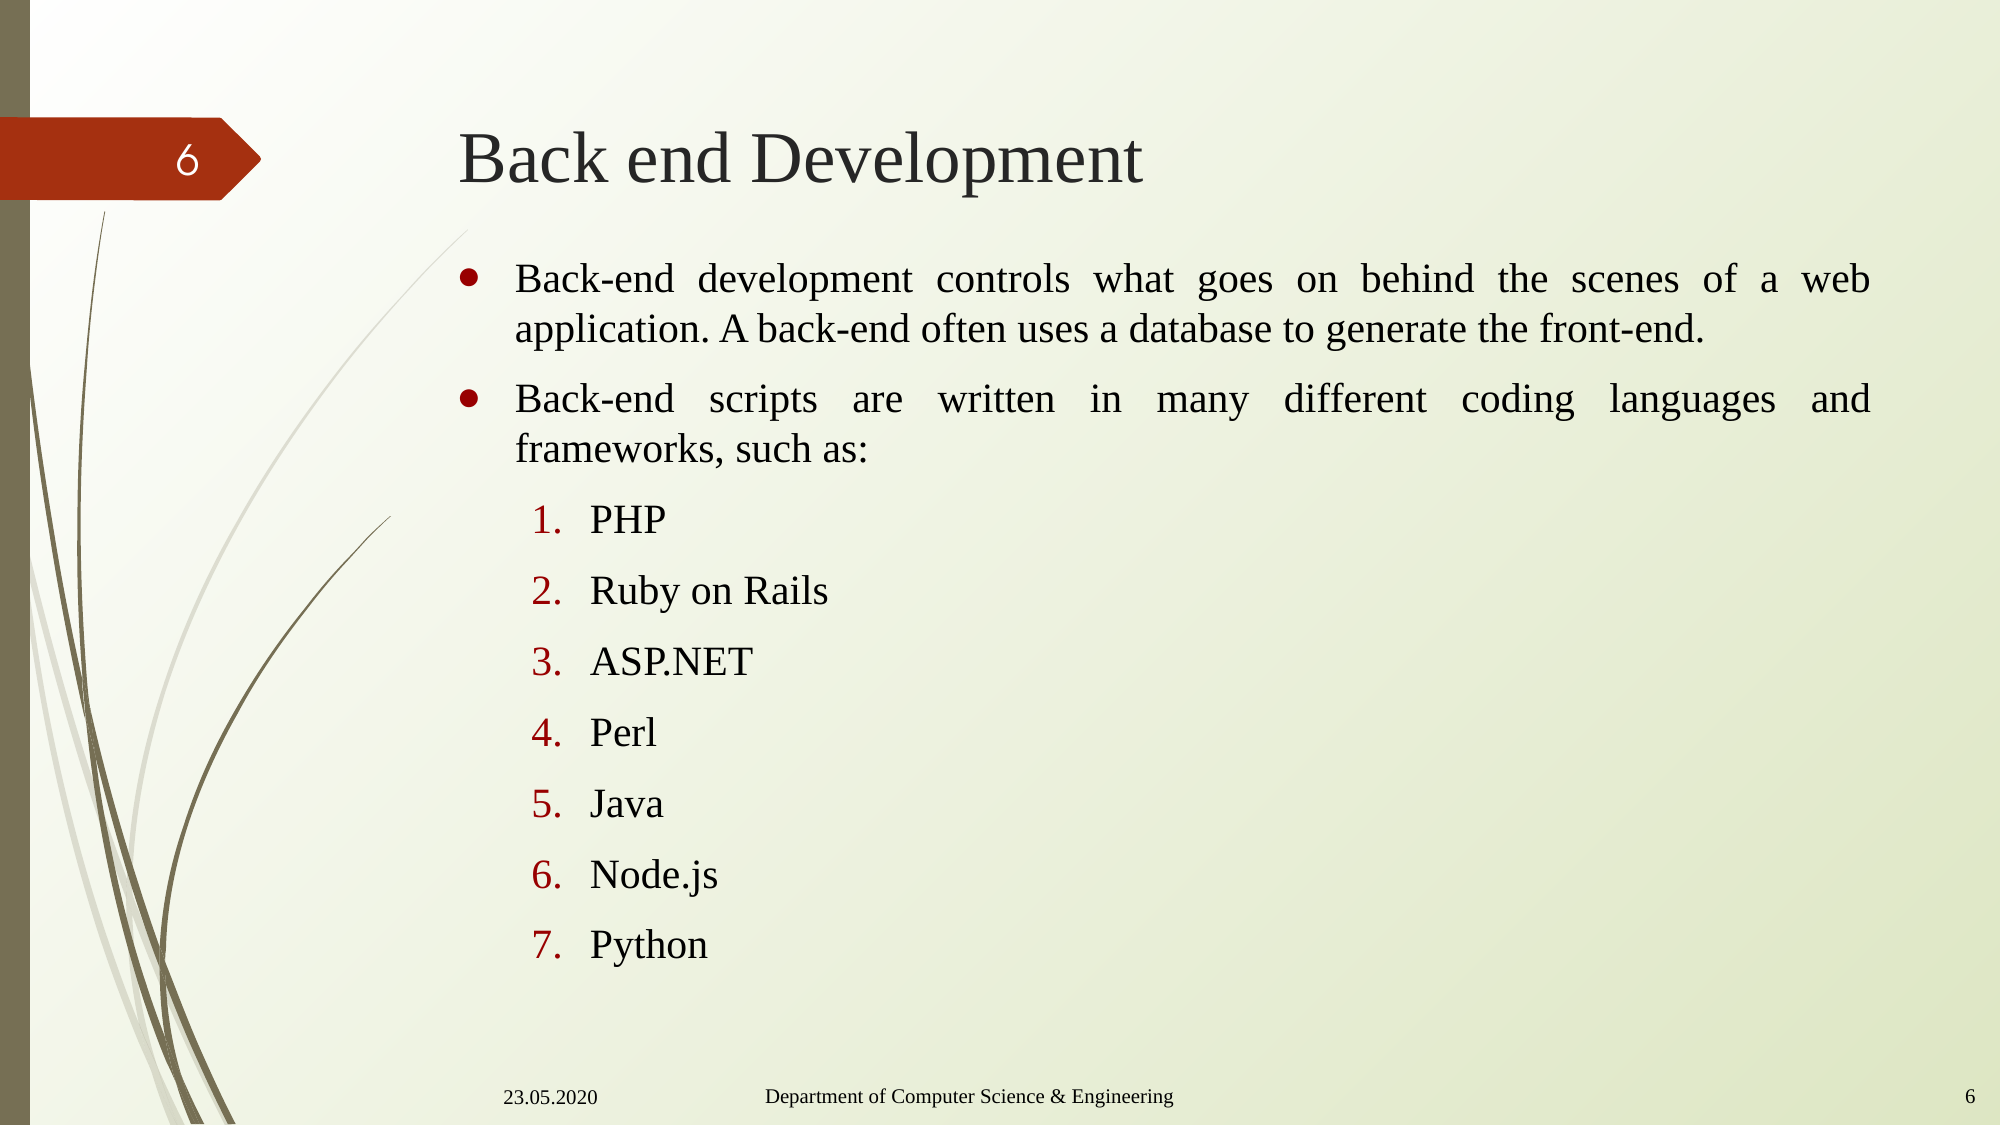

# Back end Development
6

Back-end development controls what goes on behind the scenes of a web application. A back-end often uses a database to generate the front-end.
Back-end scripts are written in many different coding languages and frameworks, such as:
PHP
Ruby on Rails
ASP.NET
Perl
Java
Node.js
Python
Department of Computer Science & Engineering 						6
23.05.2020